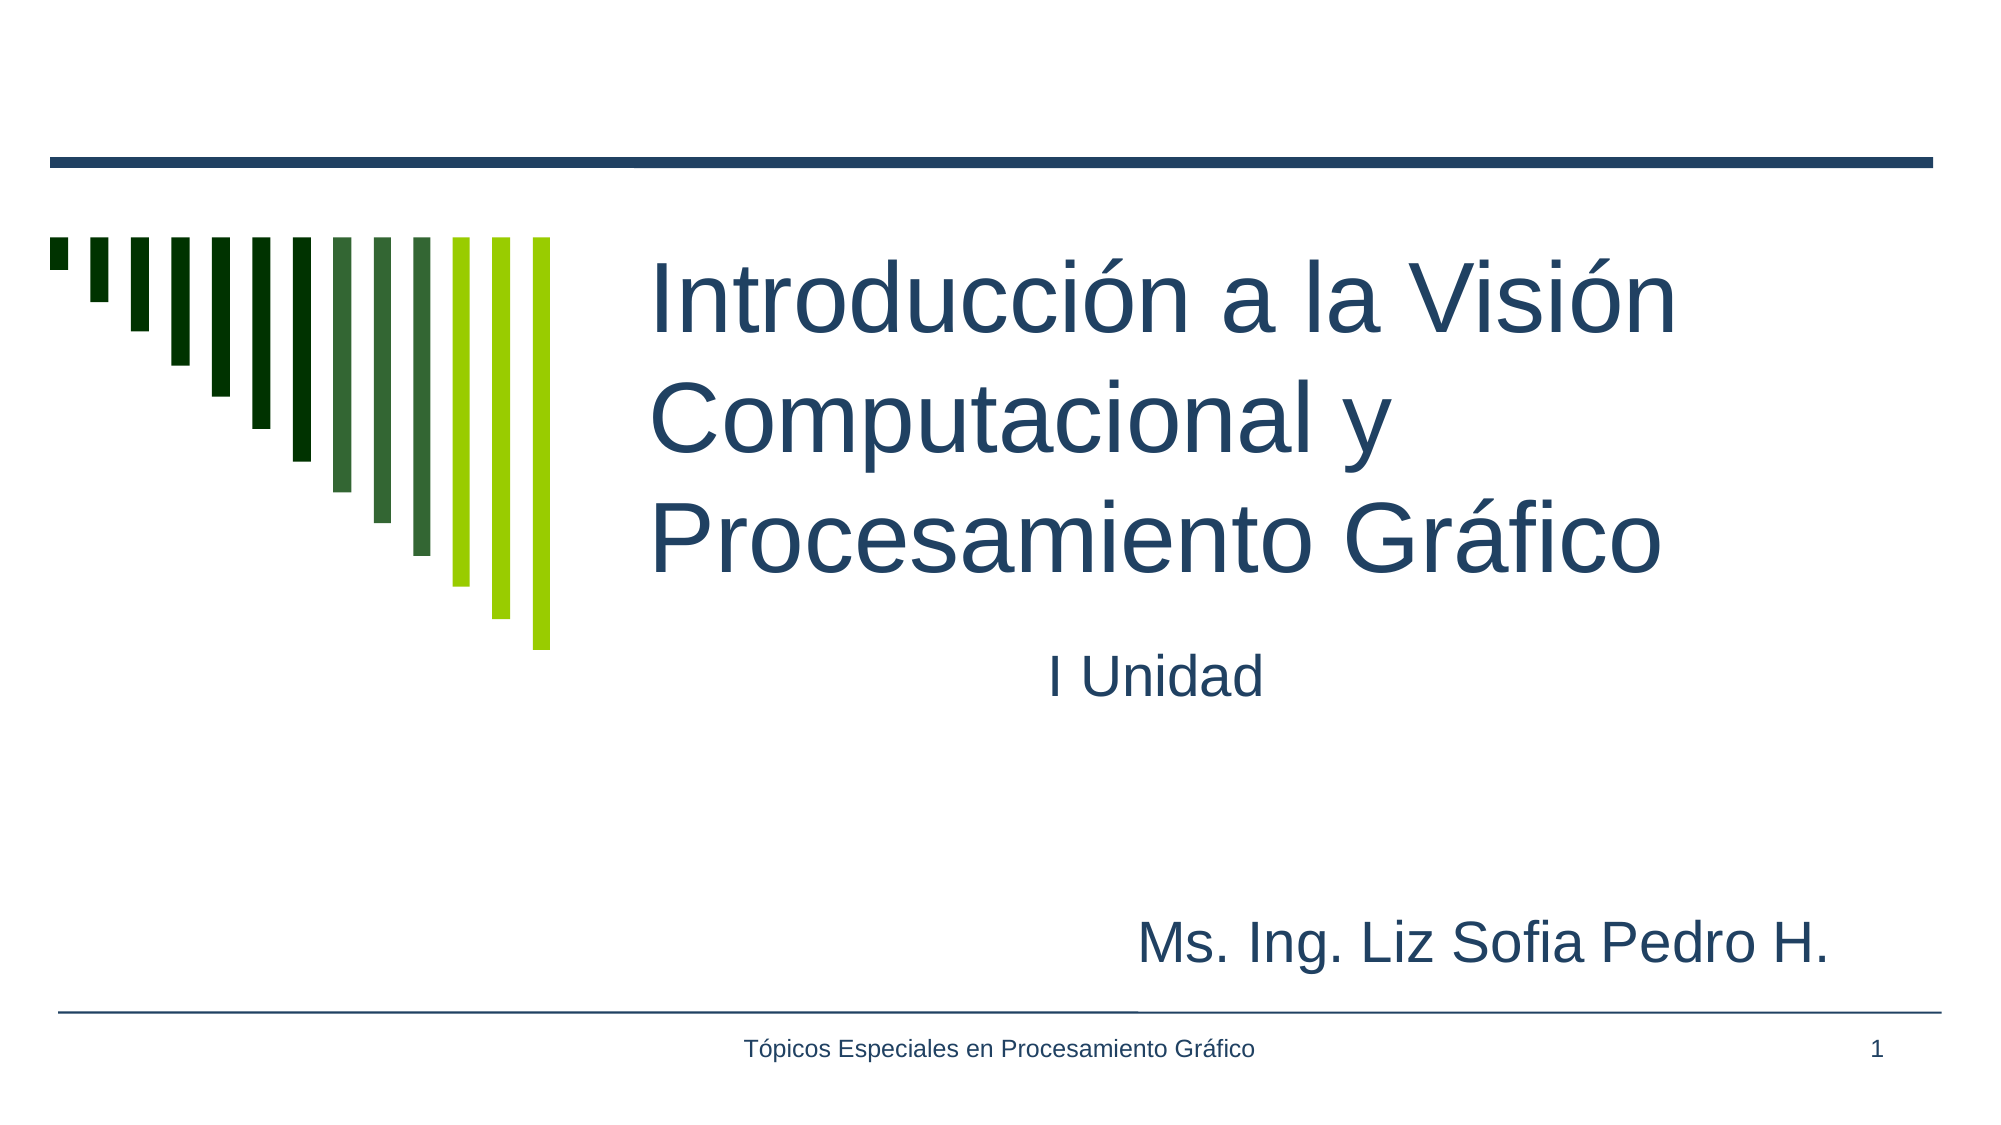

# Introducción a la Visión Computacional y Procesamiento Gráfico
I Unidad
Ms. Ing. Liz Sofia Pedro H.
Tópicos Especiales en Procesamiento Gráfico
1